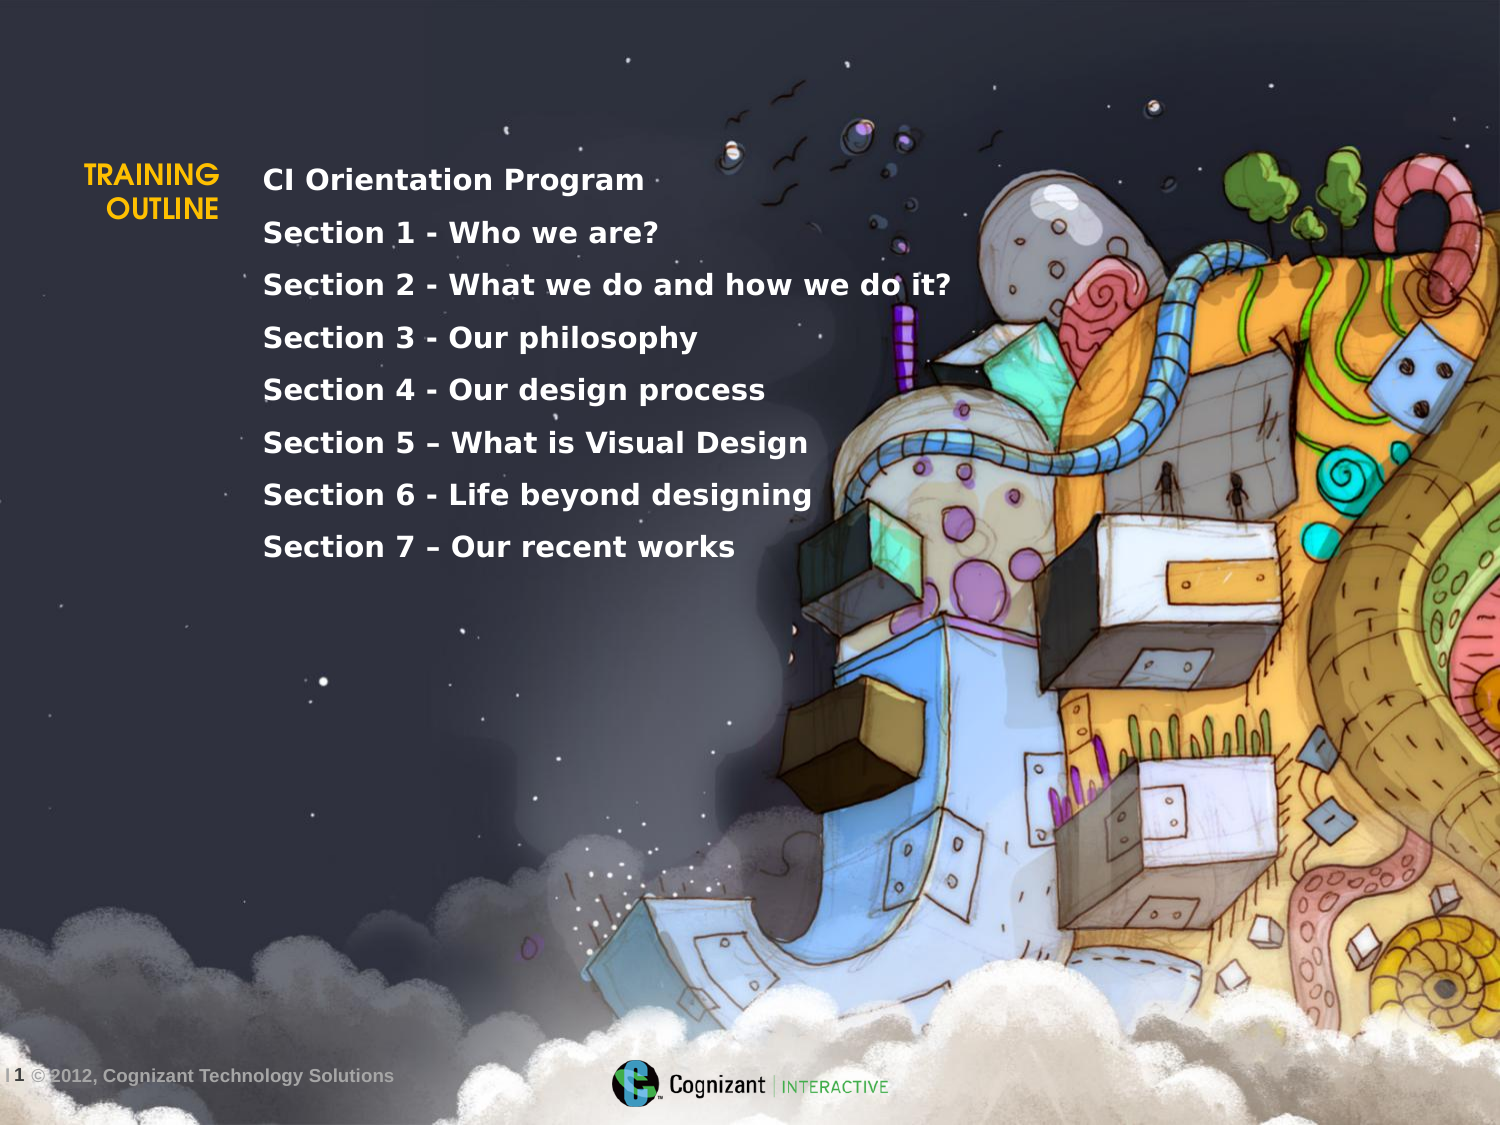

CI Orientation Program
Section 1 - Who we are?
Section 2 - What we do and how we do it?
Section 3 - Our philosophy
Section 4 - Our design process
Section 5 – What is Visual Design
Section 6 - Life beyond designing
Section 7 – Our recent works
TRAINING
OUTLINE
 l    © 2012, Cognizant Technology Solutions
1